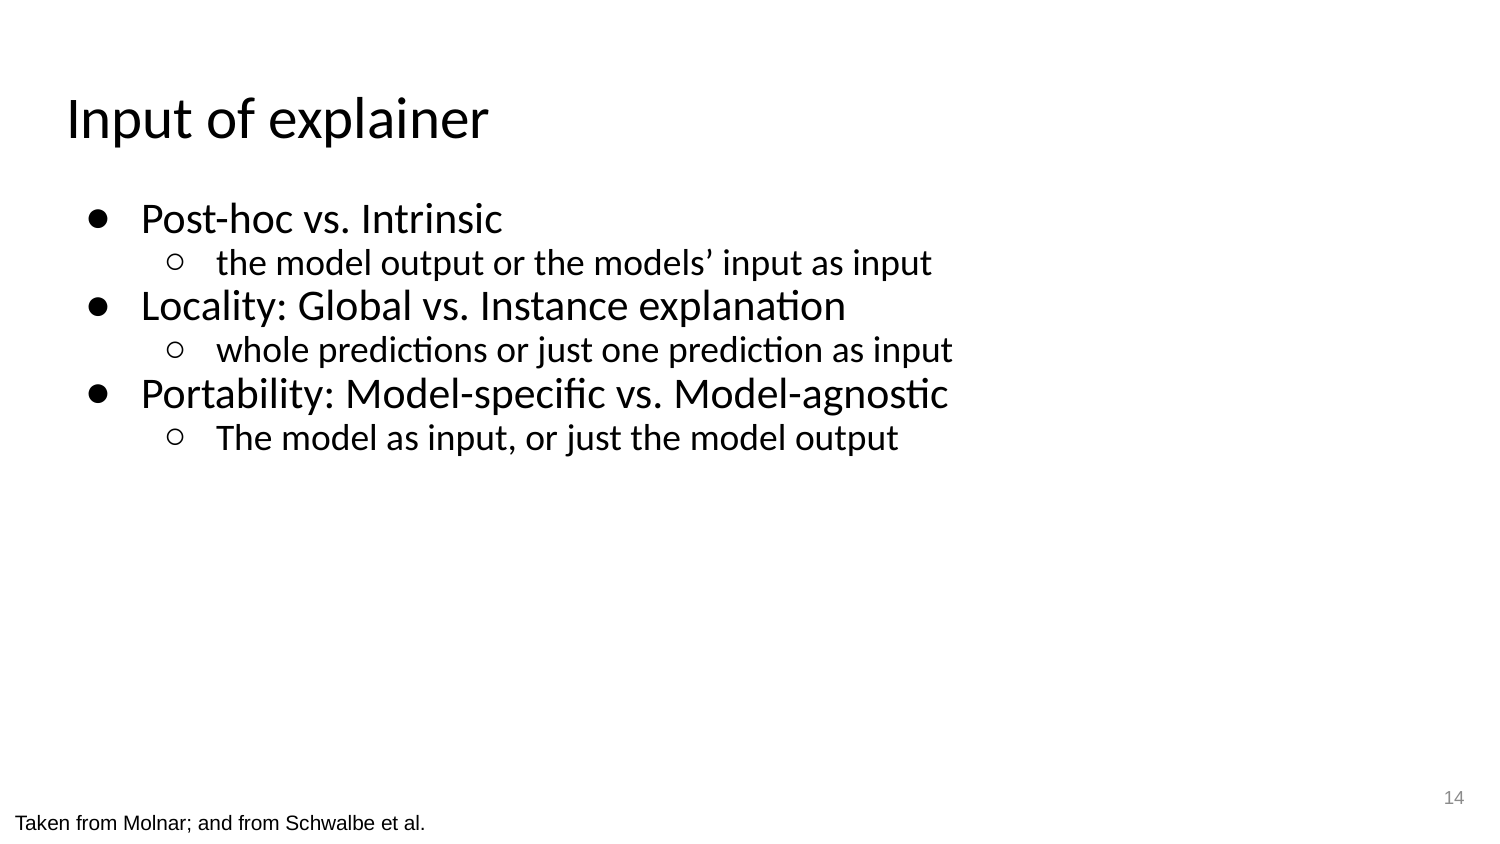

# Input of explainer
Post-hoc vs. Intrinsic
the model output or the models’ input as input
Locality: Global vs. Instance explanation
whole predictions or just one prediction as input
Portability: Model-specific vs. Model-agnostic
The model as input, or just the model output
14
Taken from Molnar; and from Schwalbe et al.